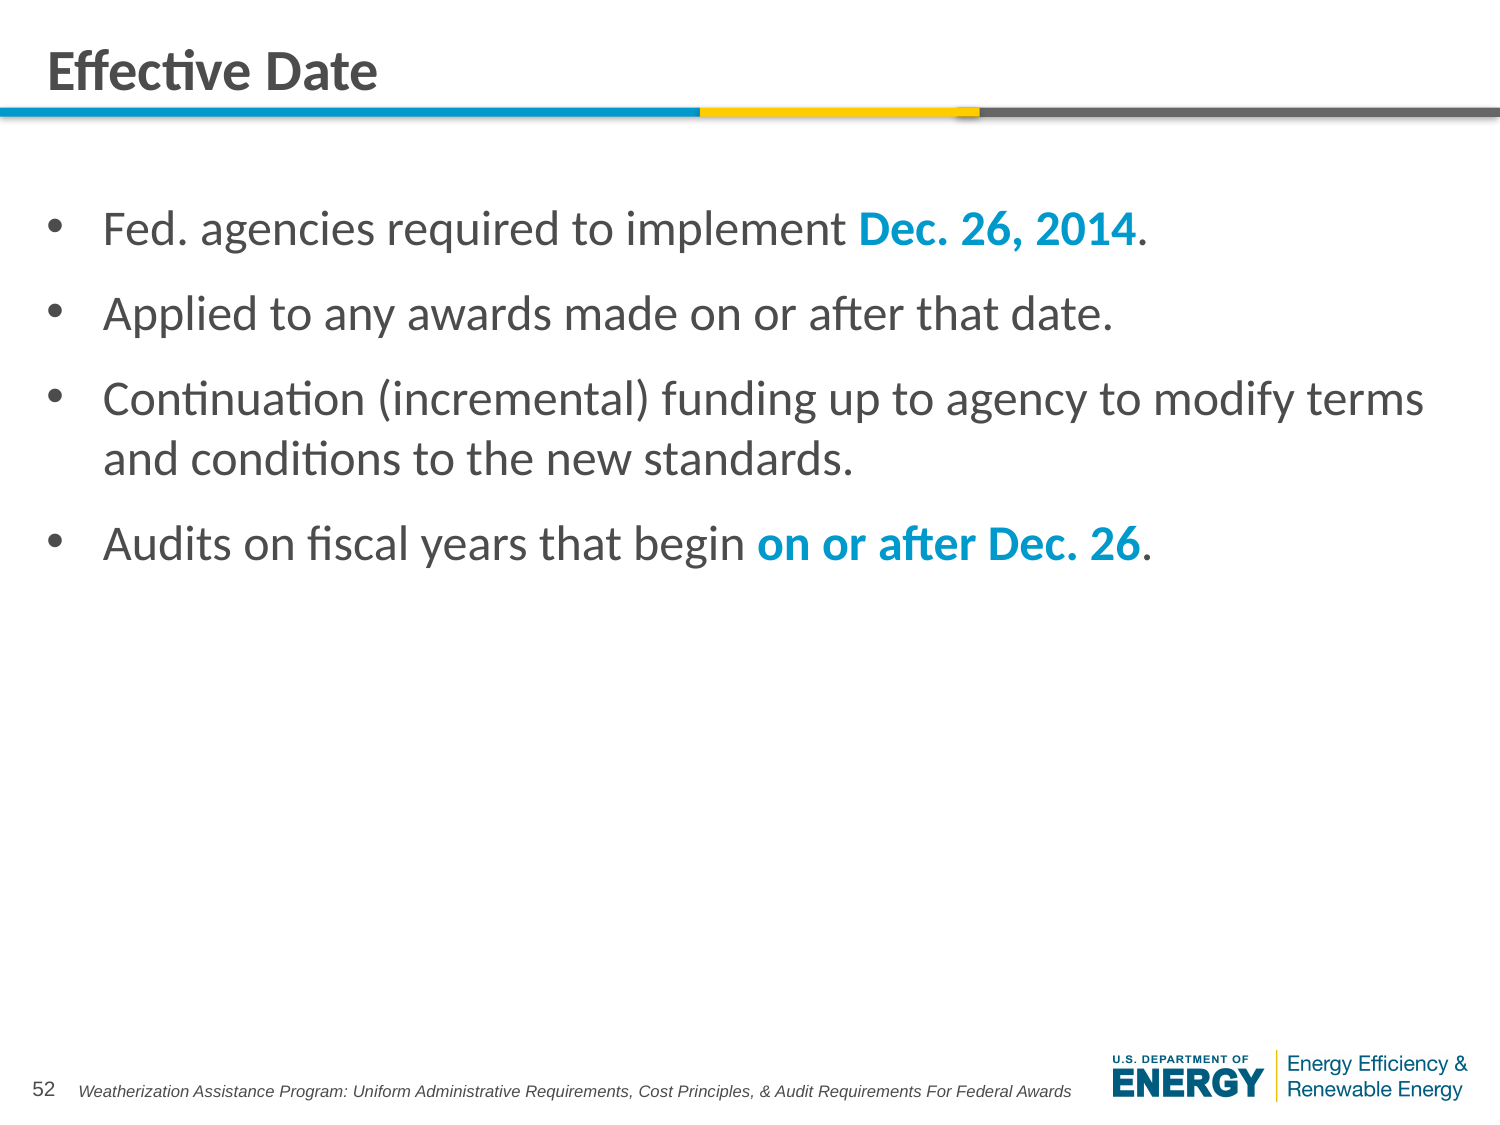

# Effective Date
Fed. agencies required to implement Dec. 26, 2014.
Applied to any awards made on or after that date.
Continuation (incremental) funding up to agency to modify terms and conditions to the new standards.
Audits on fiscal years that begin on or after Dec. 26.